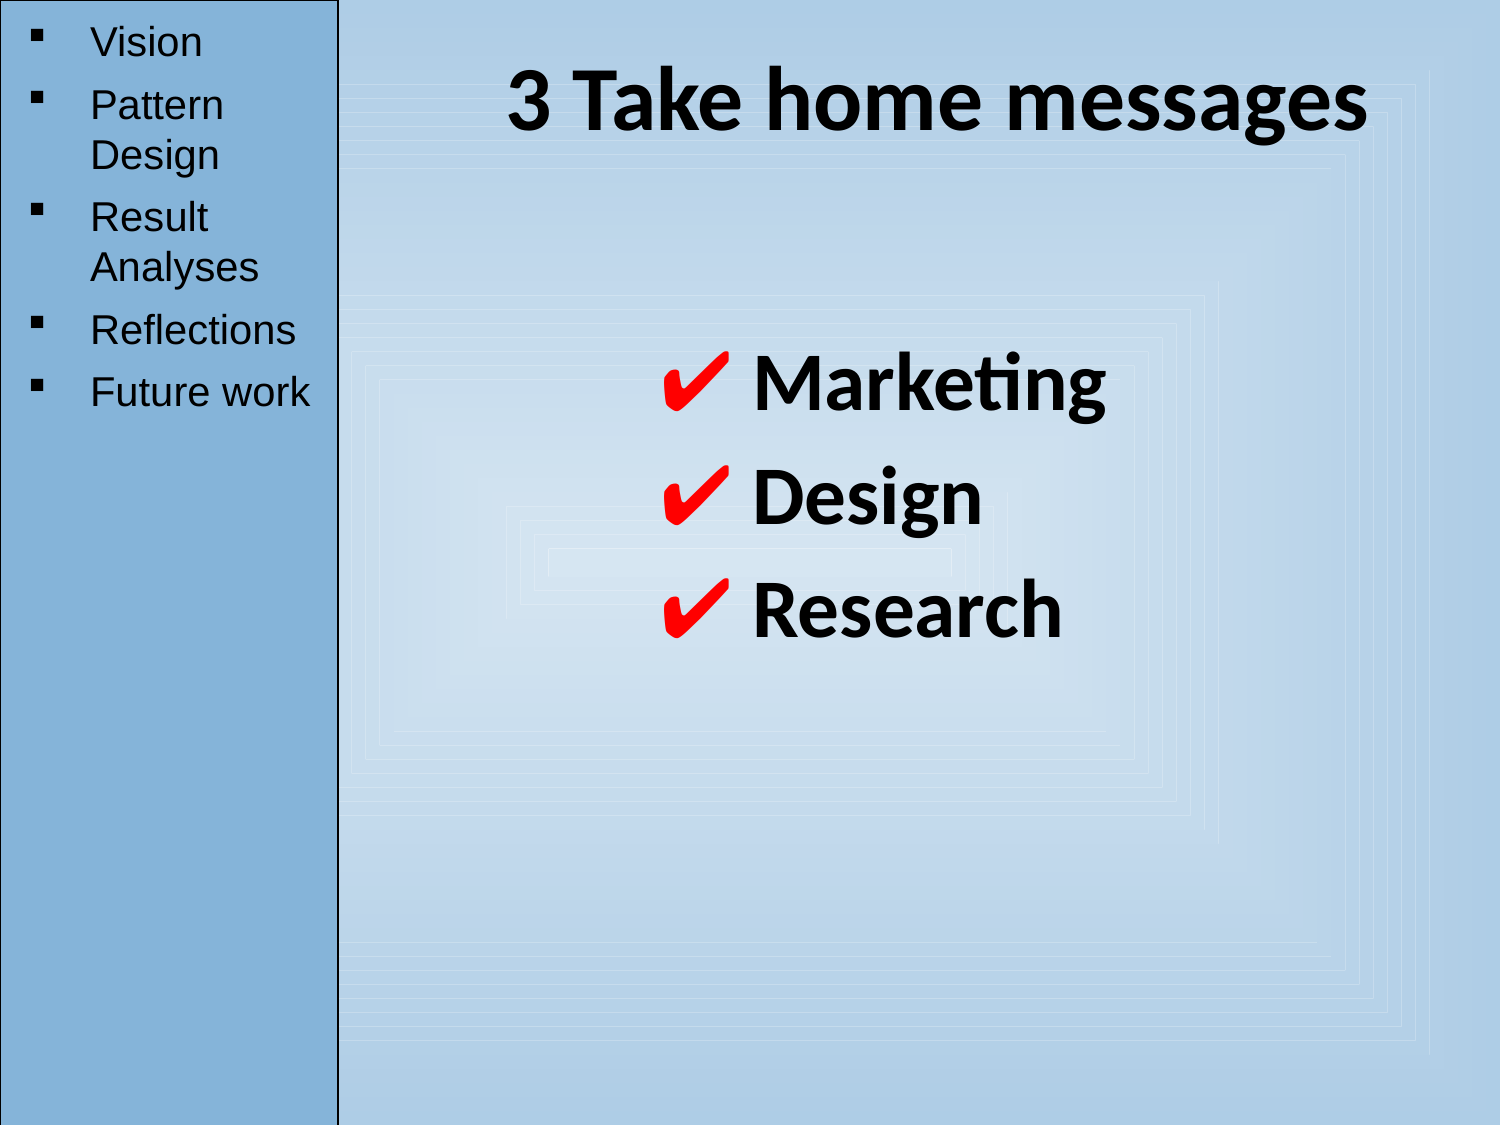

Vision
Pattern Design
Result Analyses
Reflections
Future work
# 3 Take home messages
✔ Marketing
✔ Design
✔ Research